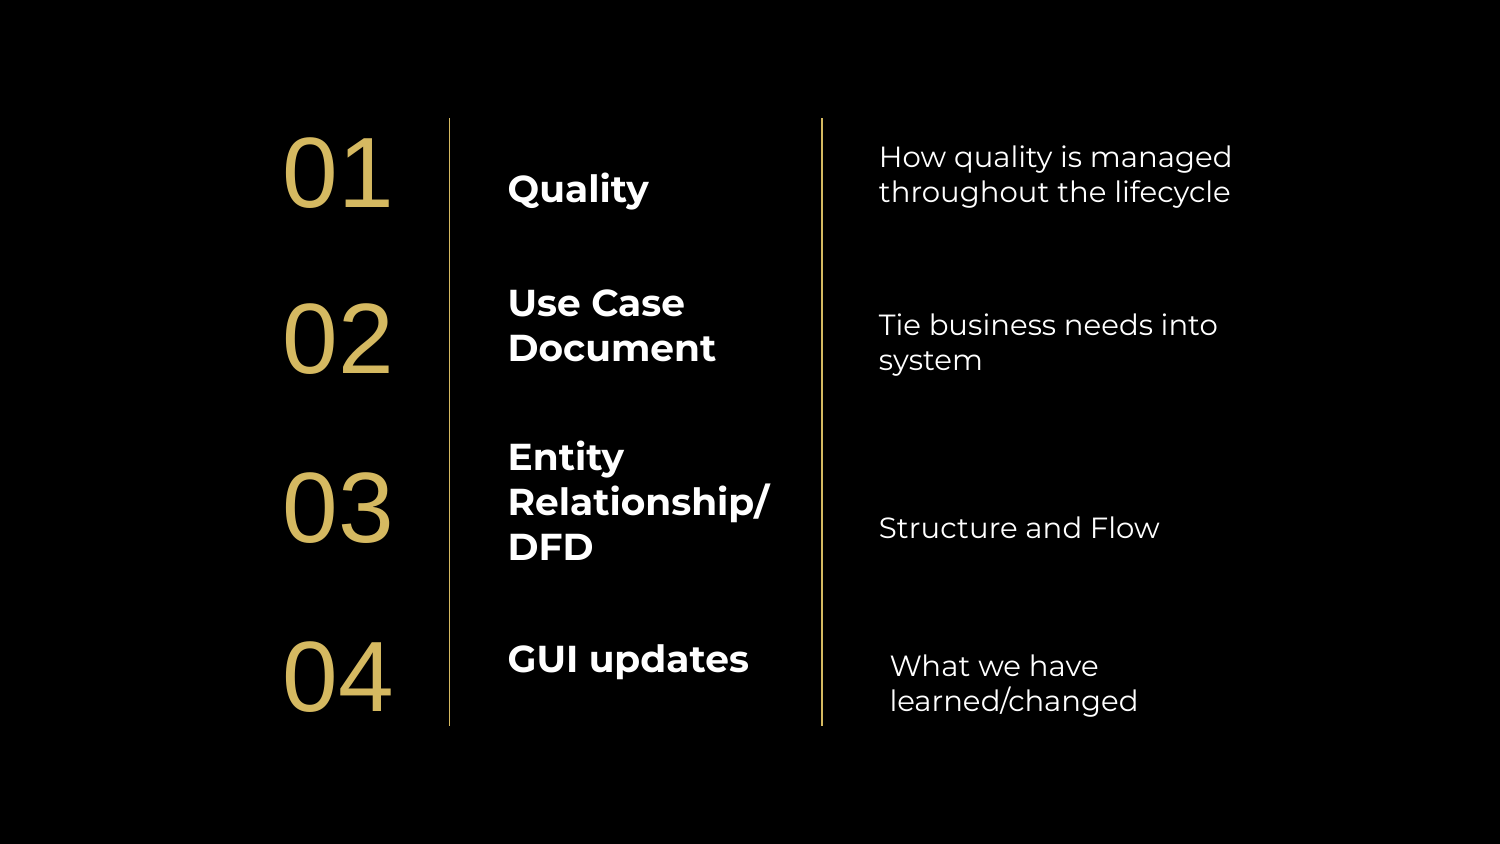

How quality is managed throughout the lifecycle
01
# Quality
Tie business needs into system
Use Case Document
02
Structure and Flow
03
Entity Relationship/DFD
What we have learned/changed
04
GUI updates